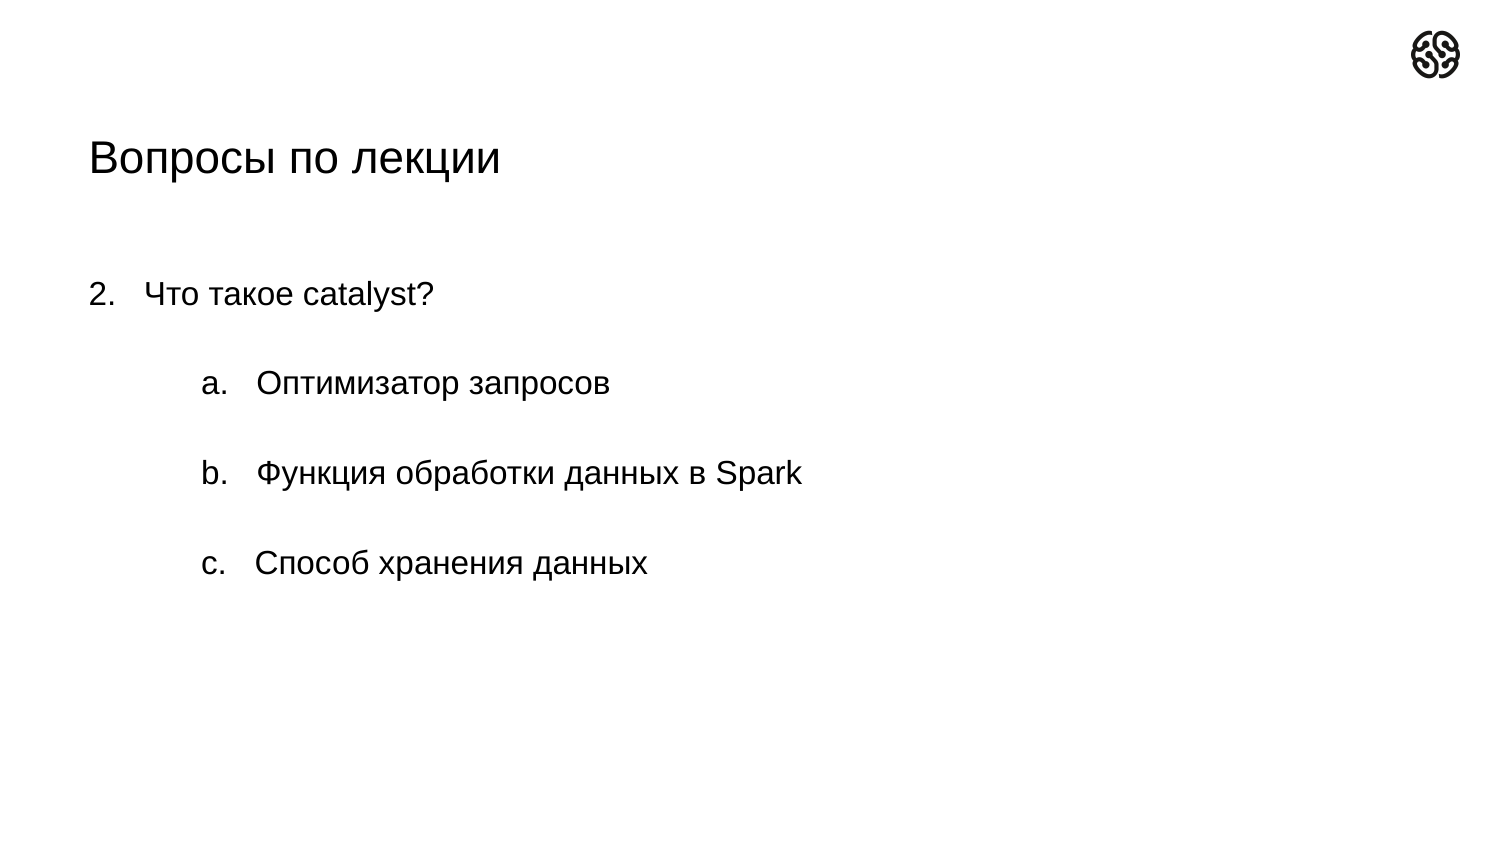

# Вопросы по лекции

2.   Что такое catalyst?
a.   Оптимизатор запросов
b.   Функция обработки данных в Spark
c.   Способ хранения данных